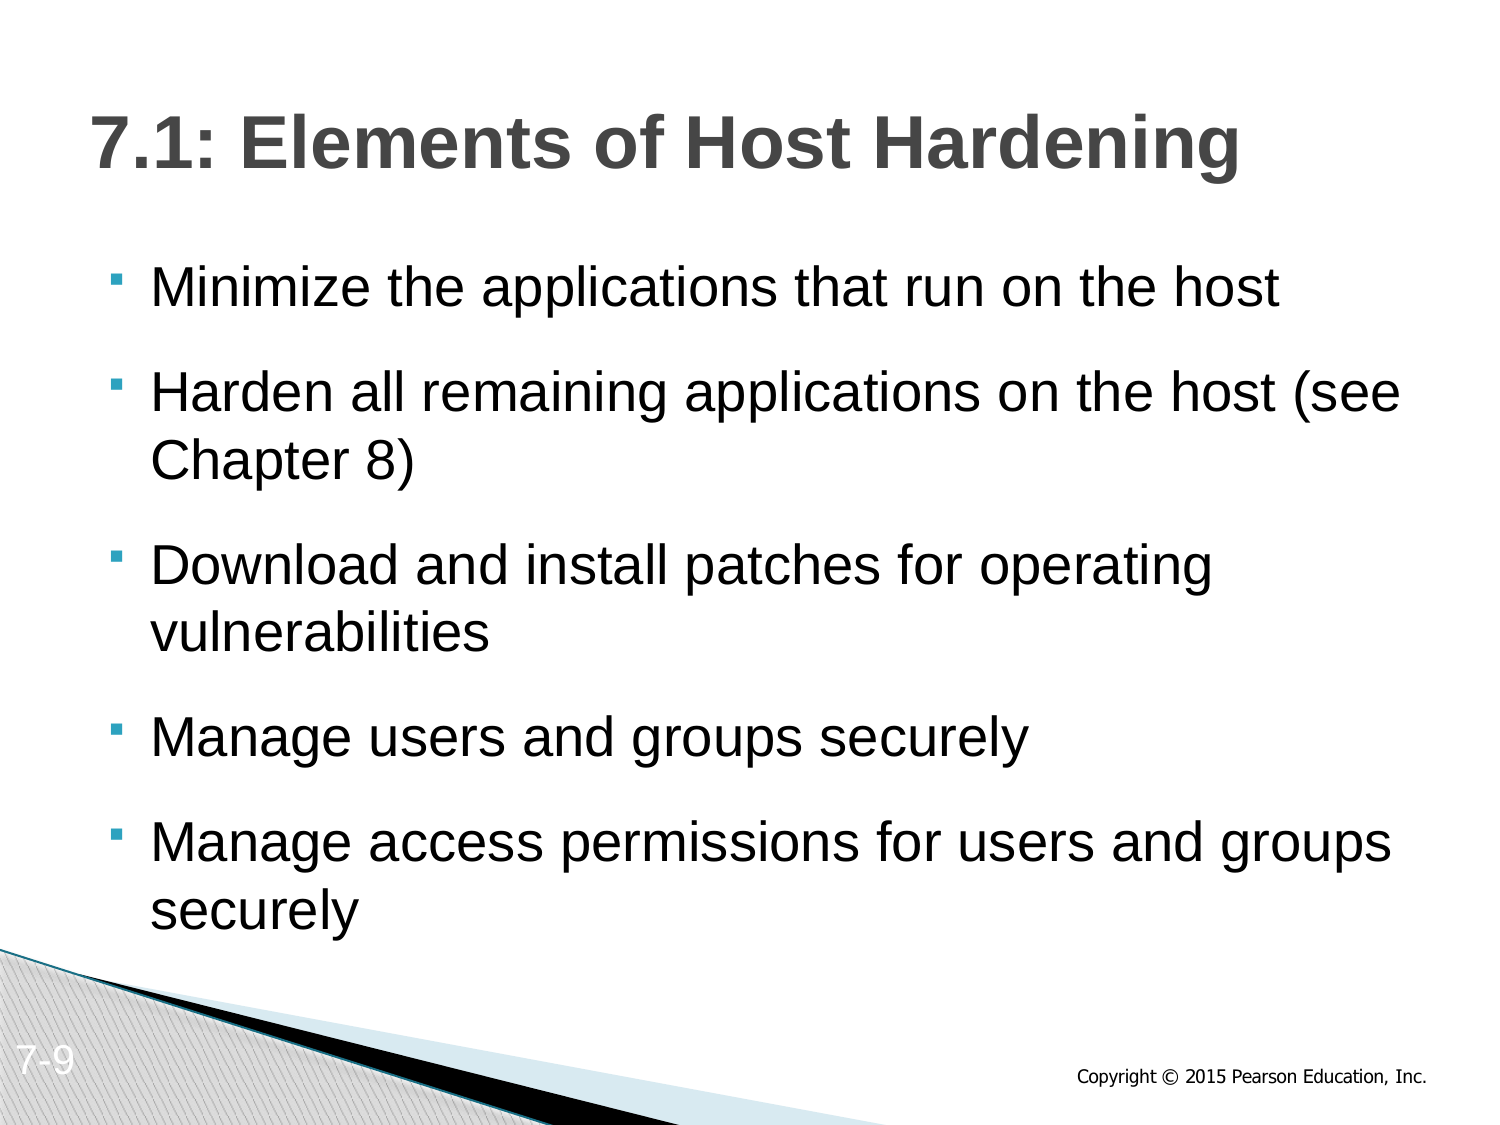

# 7.1: Elements of Host Hardening
Minimize the applications that run on the host
Harden all remaining applications on the host (see Chapter 8)
Download and install patches for operating vulnerabilities
Manage users and groups securely
Manage access permissions for users and groups securely
7-9